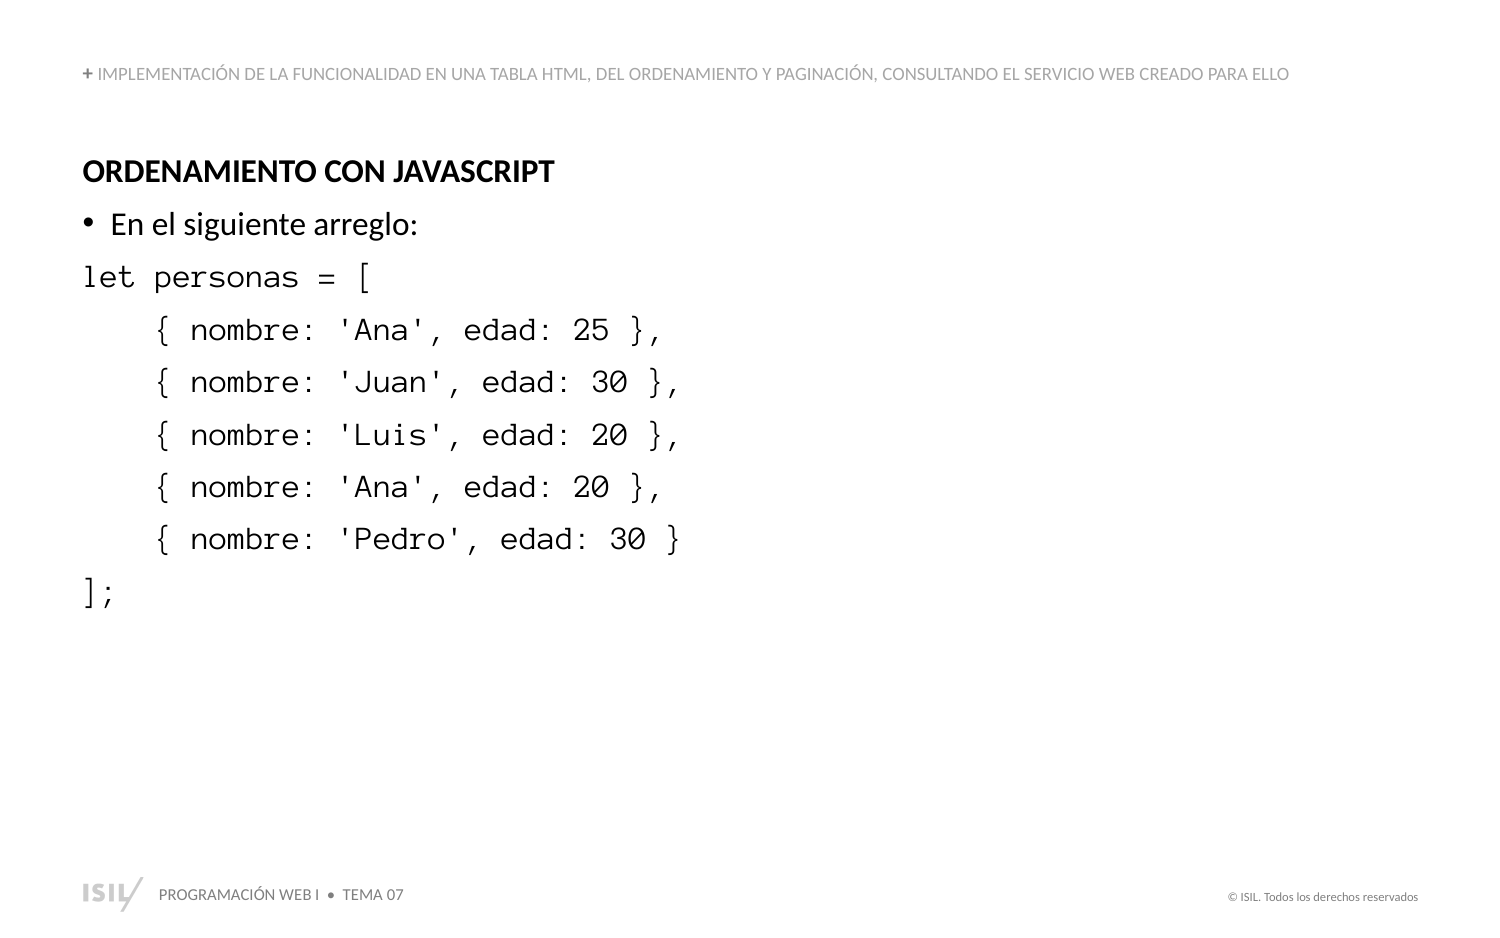

+ IMPLEMENTACIÓN DE LA FUNCIONALIDAD EN UNA TABLA HTML, DEL ORDENAMIENTO Y PAGINACIÓN, CONSULTANDO EL SERVICIO WEB CREADO PARA ELLO
ORDENAMIENTO CON JAVASCRIPT
En el siguiente arreglo:
let personas = [
    { nombre: 'Ana', edad: 25 },
    { nombre: 'Juan', edad: 30 },
    { nombre: 'Luis', edad: 20 },
    { nombre: 'Ana', edad: 20 },
    { nombre: 'Pedro', edad: 30 }
];